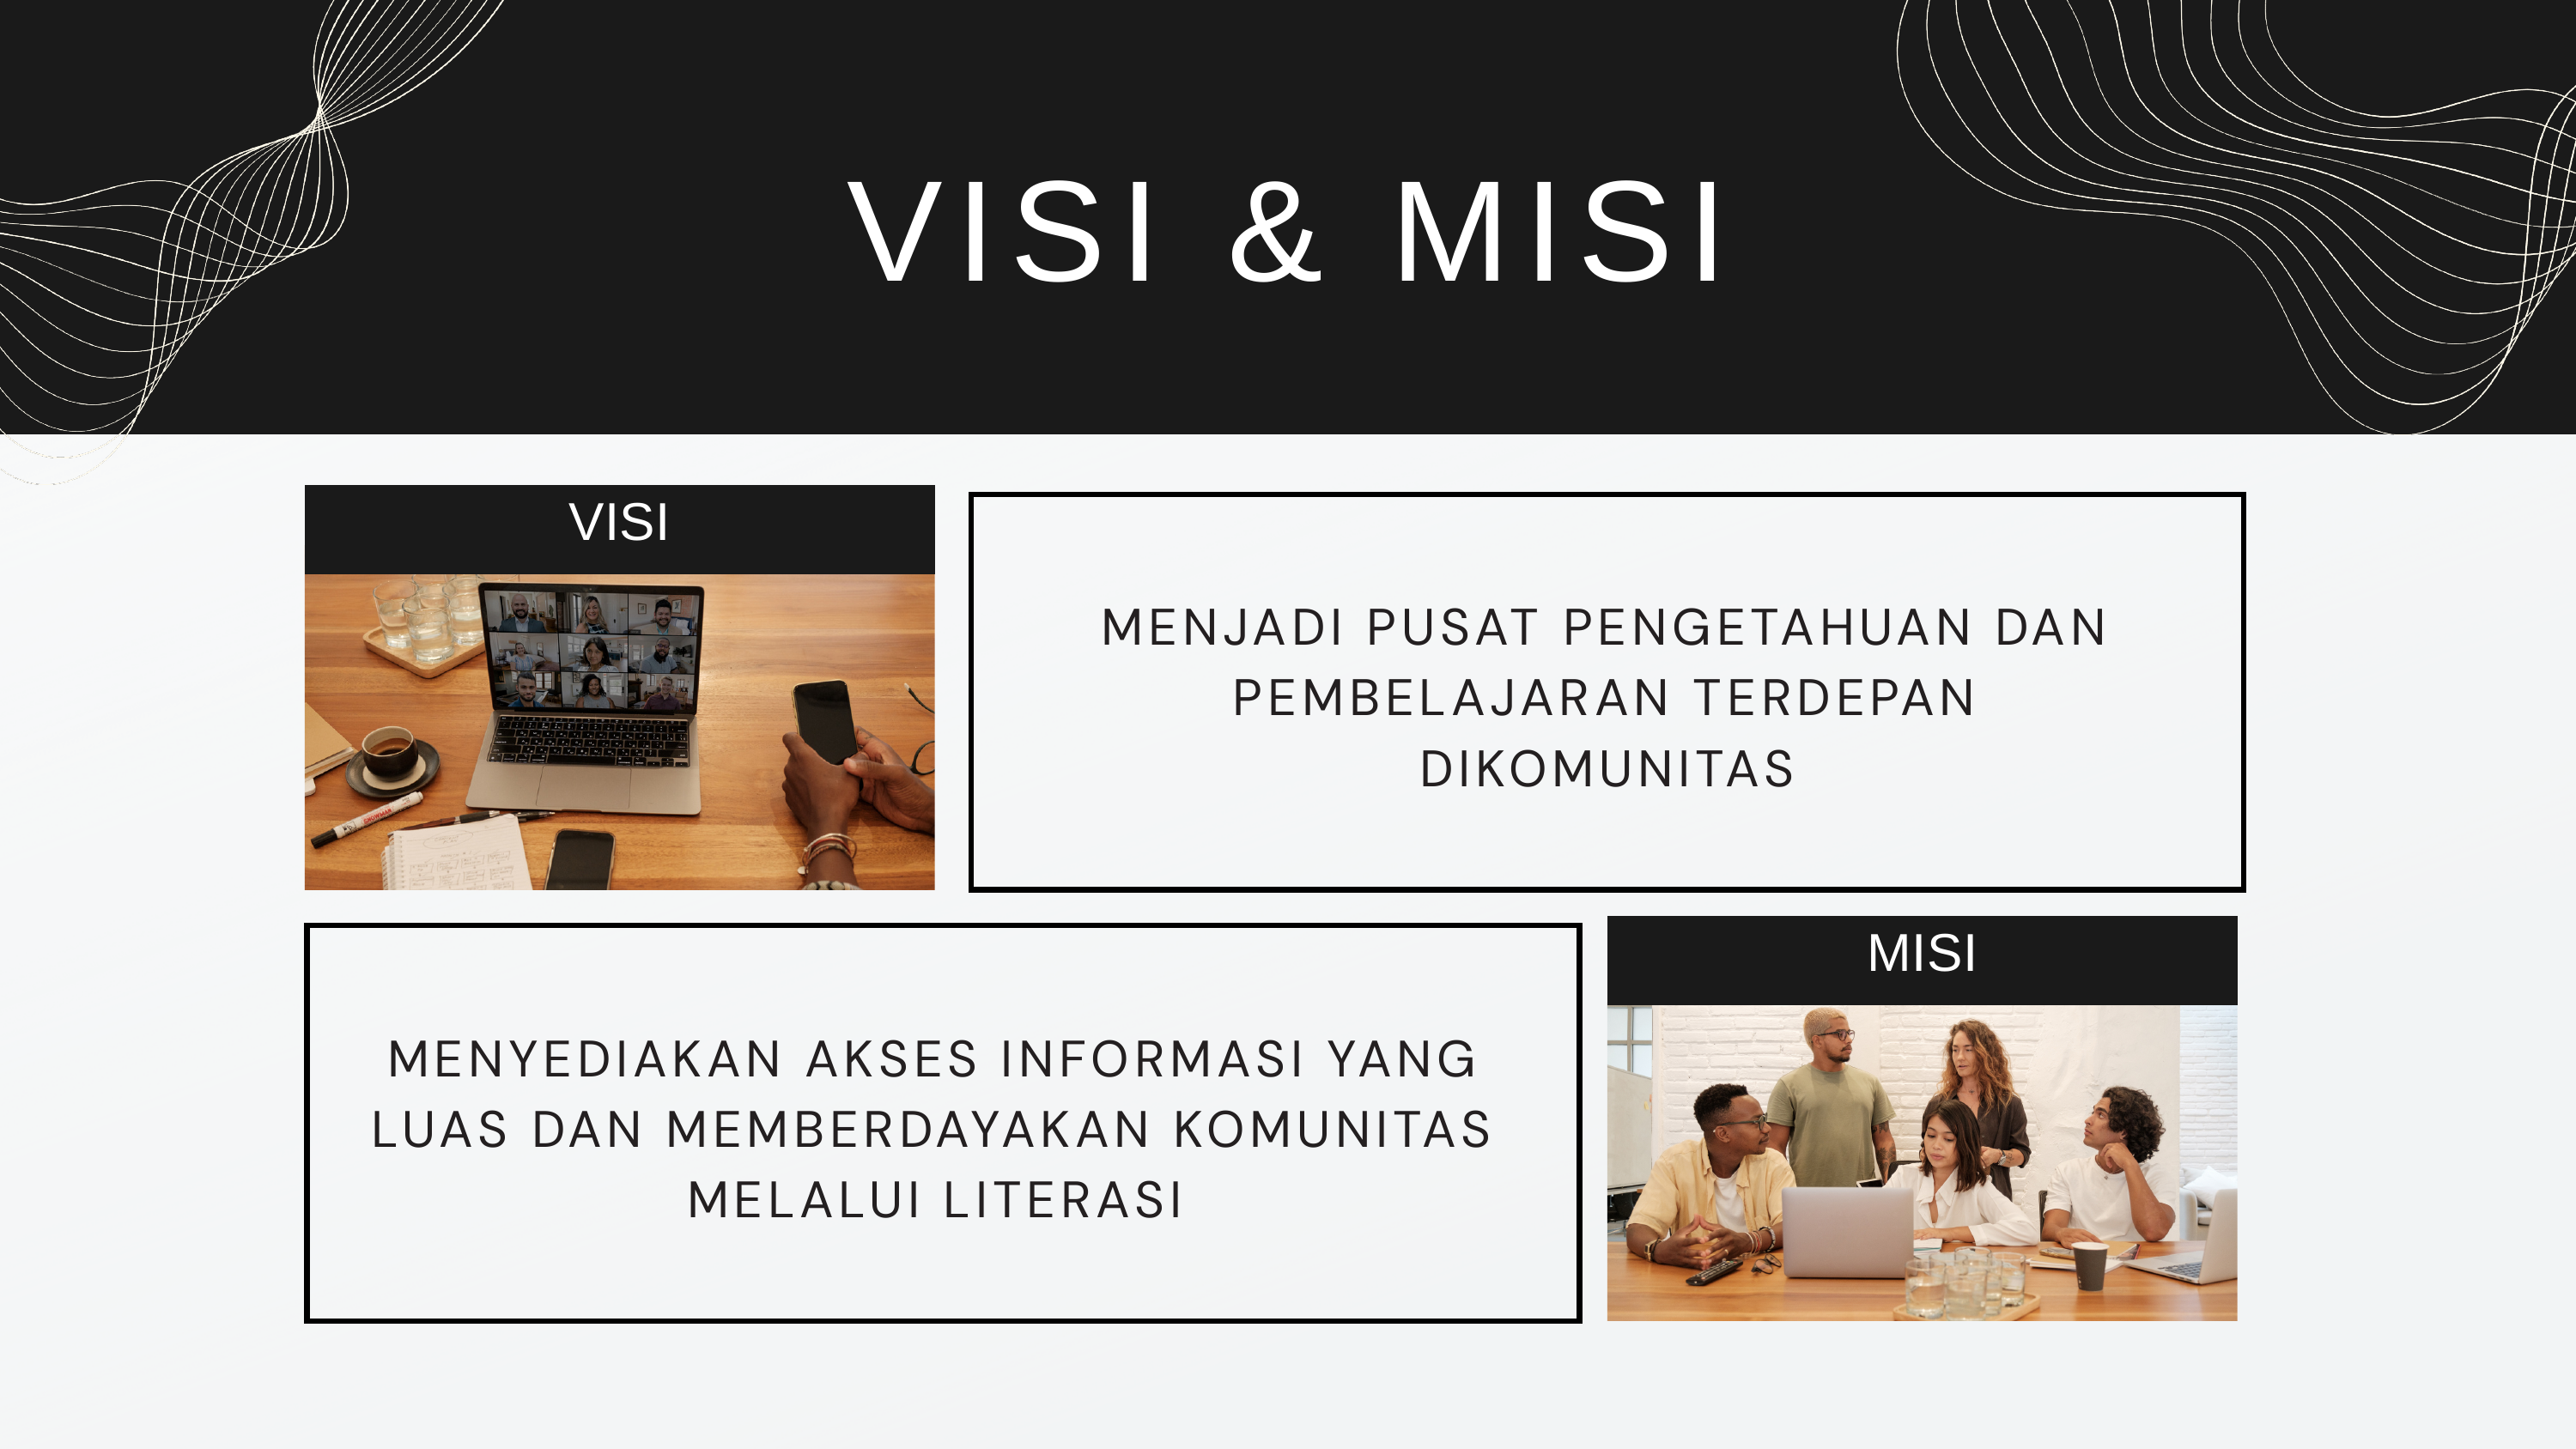

VISI & MISI

VISI

MENJADI PUSAT PENGETAHUAN DAN PEMBELAJARAN TERDEPAN DIKOMUNITAS

MISI

MENYEDIAKAN AKSES INFORMASI YANG LUAS DAN MEMBERDAYAKAN KOMUNITAS MELALUI LITERASI